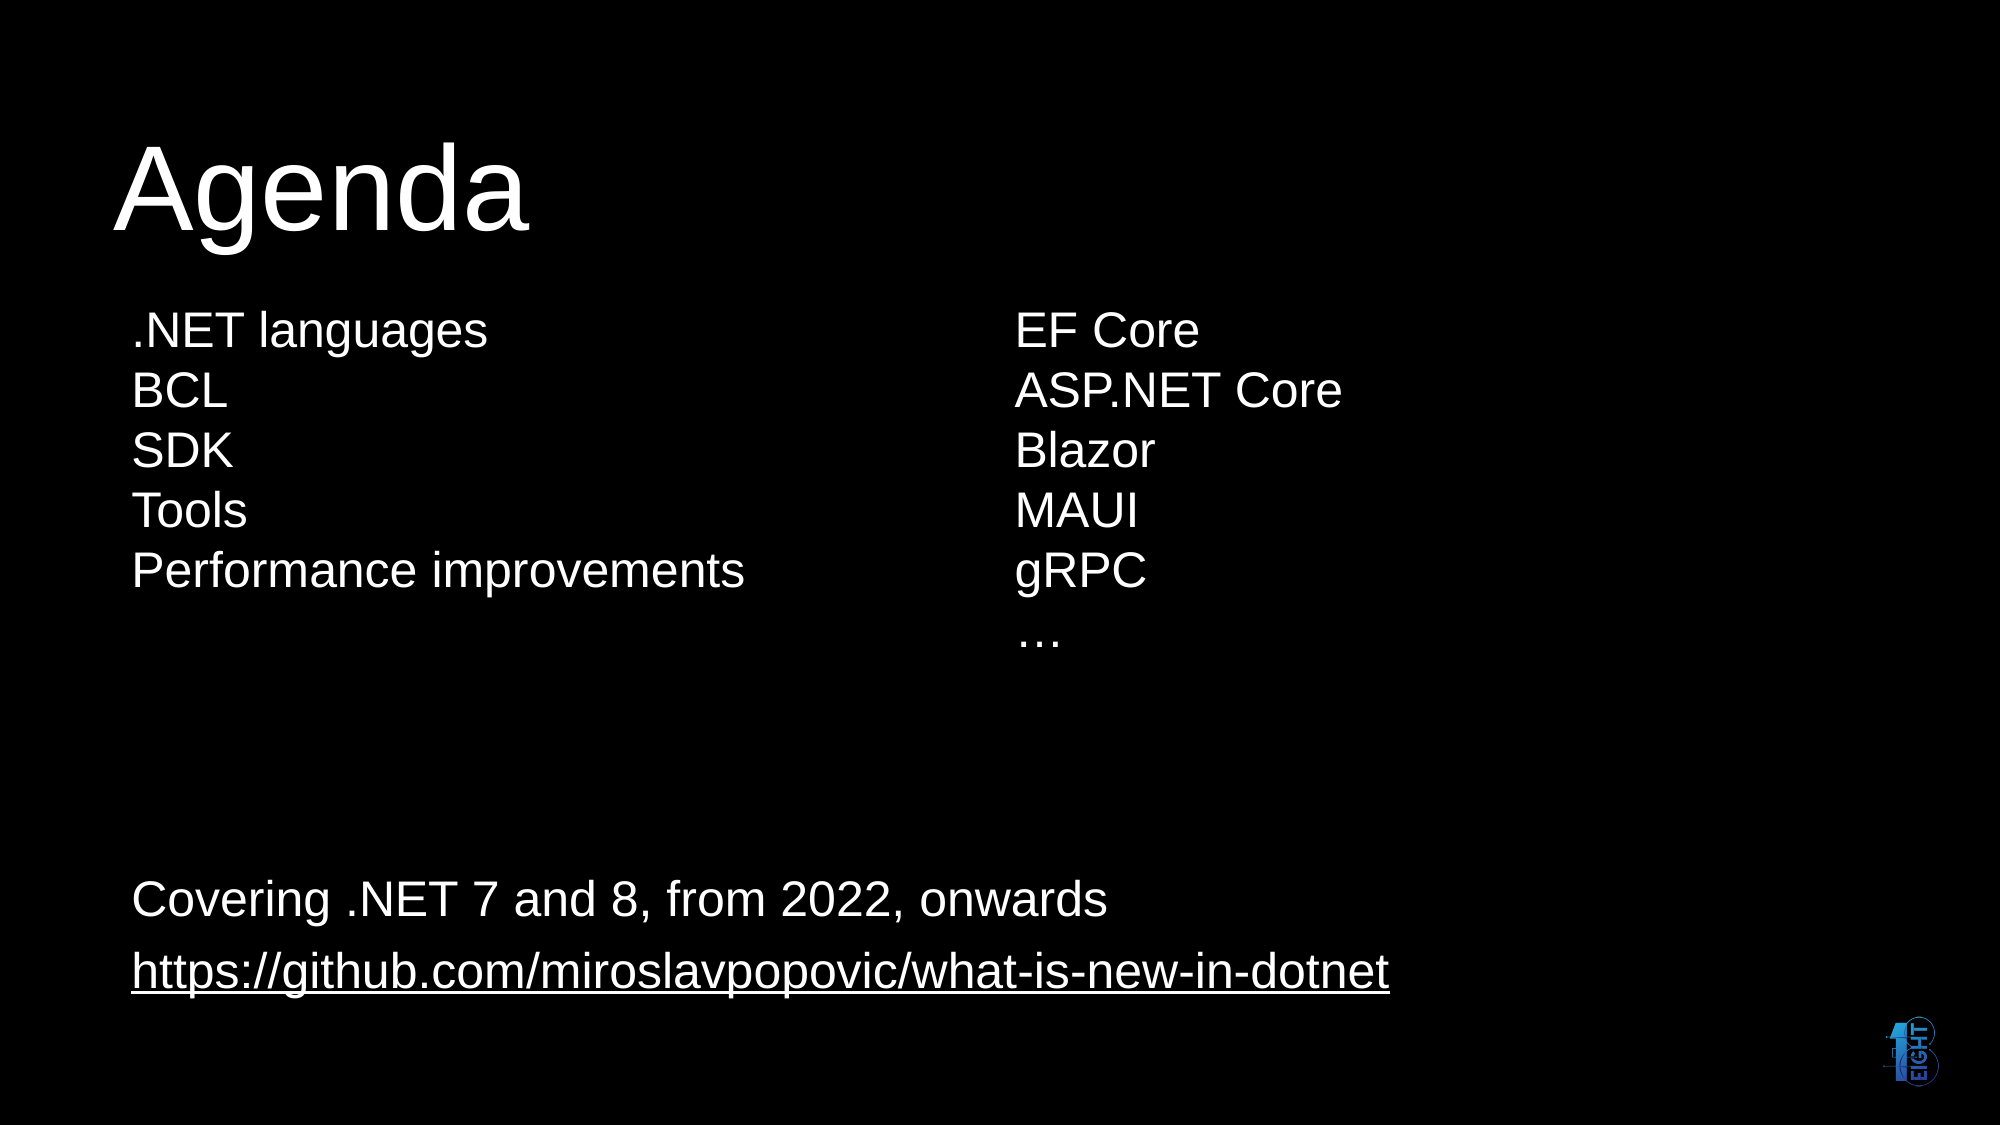

# Agenda
.NET languages
BCL
SDK
Tools
Performance improvements
EF Core
ASP.NET Core
Blazor
MAUI
gRPC
…
Covering .NET 7 and 8, from 2022, onwards
https://github.com/miroslavpopovic/what-is-new-in-dotnet